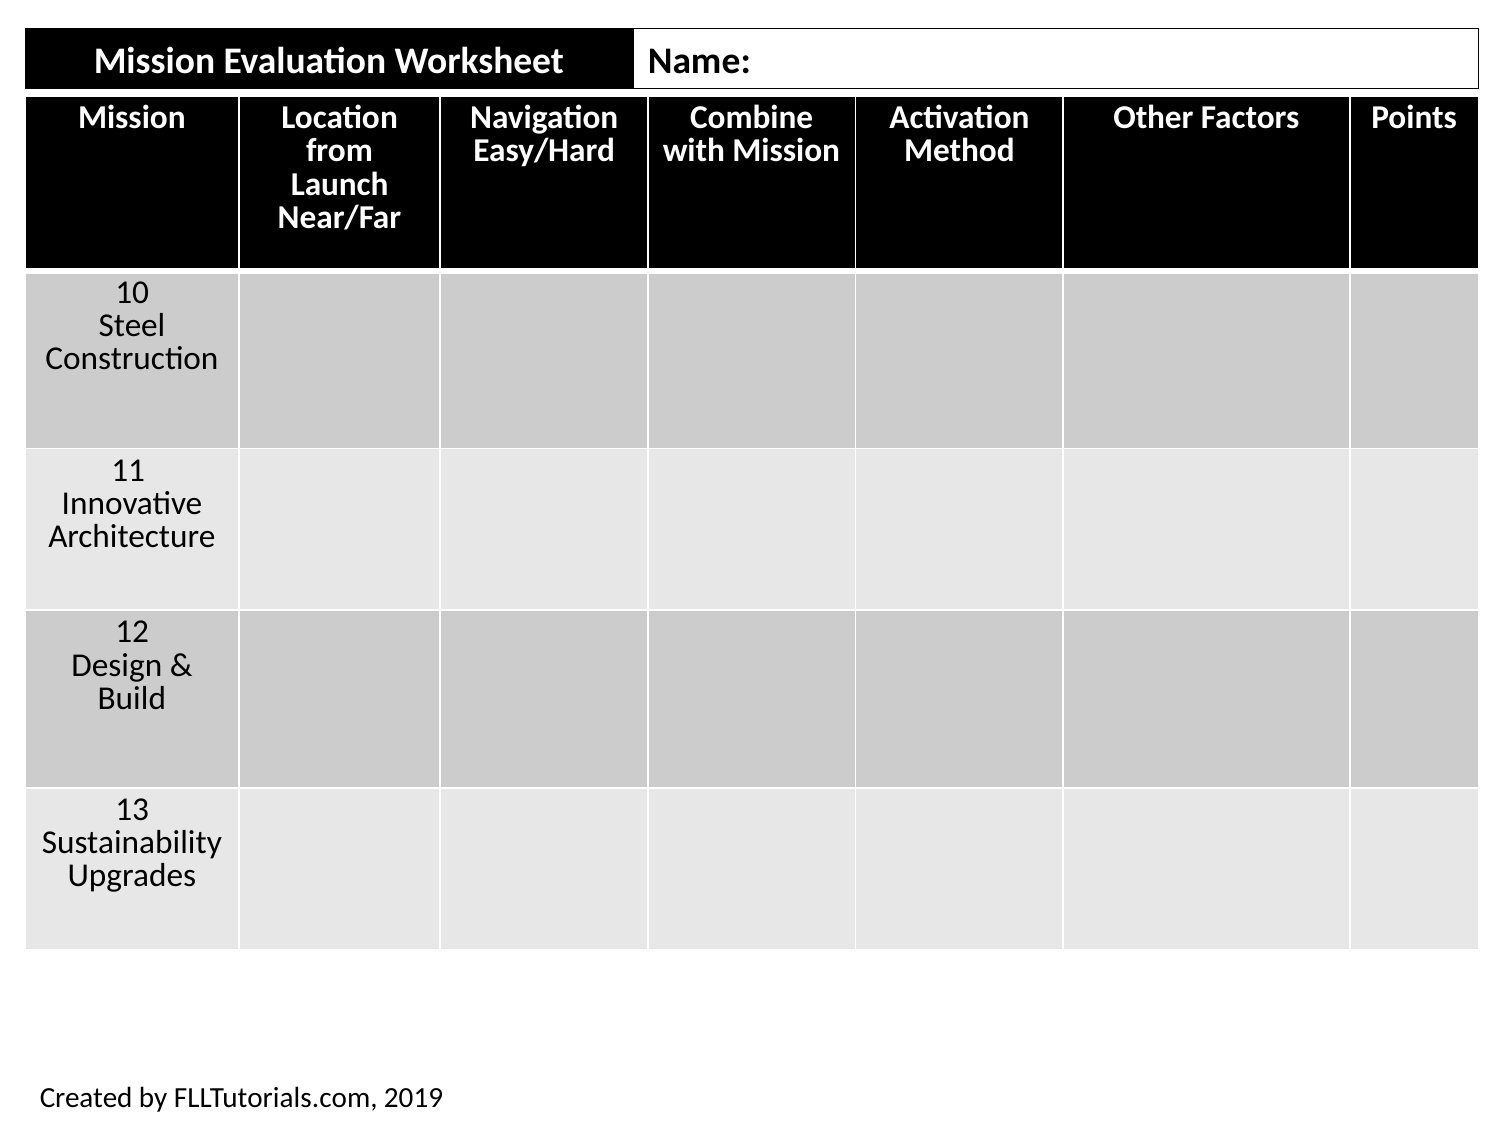

Mission Evaluation Worksheet
Name:
| Mission | Location from Launch Near/Far | Navigation Easy/Hard | Combine with Mission | Activation Method | Other Factors | Points |
| --- | --- | --- | --- | --- | --- | --- |
| 10 Steel Construction |  |  |  |  |  |  |
| 11 Innovative Architecture |  |  |  |  |  |  |
| 12 Design & Build |  |  |  |  |  |  |
| 13 Sustainability Upgrades |  |  |  |  |  |  |
Created by FLLTutorials.com, 2019